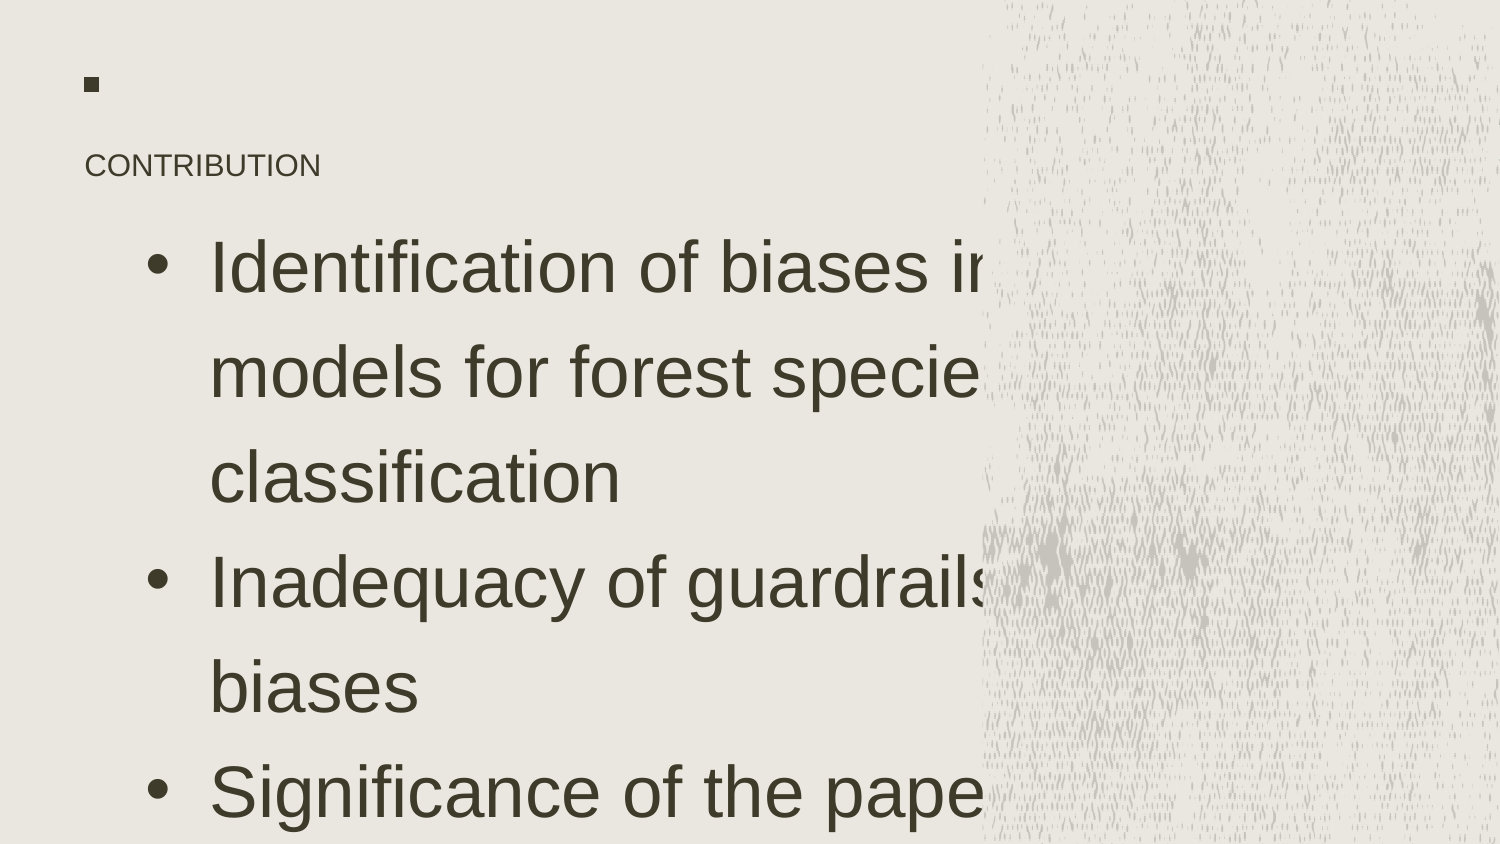

CONTRIBUTION
Identification of biases in existing AI models for forest species classification
Inadequacy of guardrails in reducing biases
Significance of the paper's findings in advancing the field